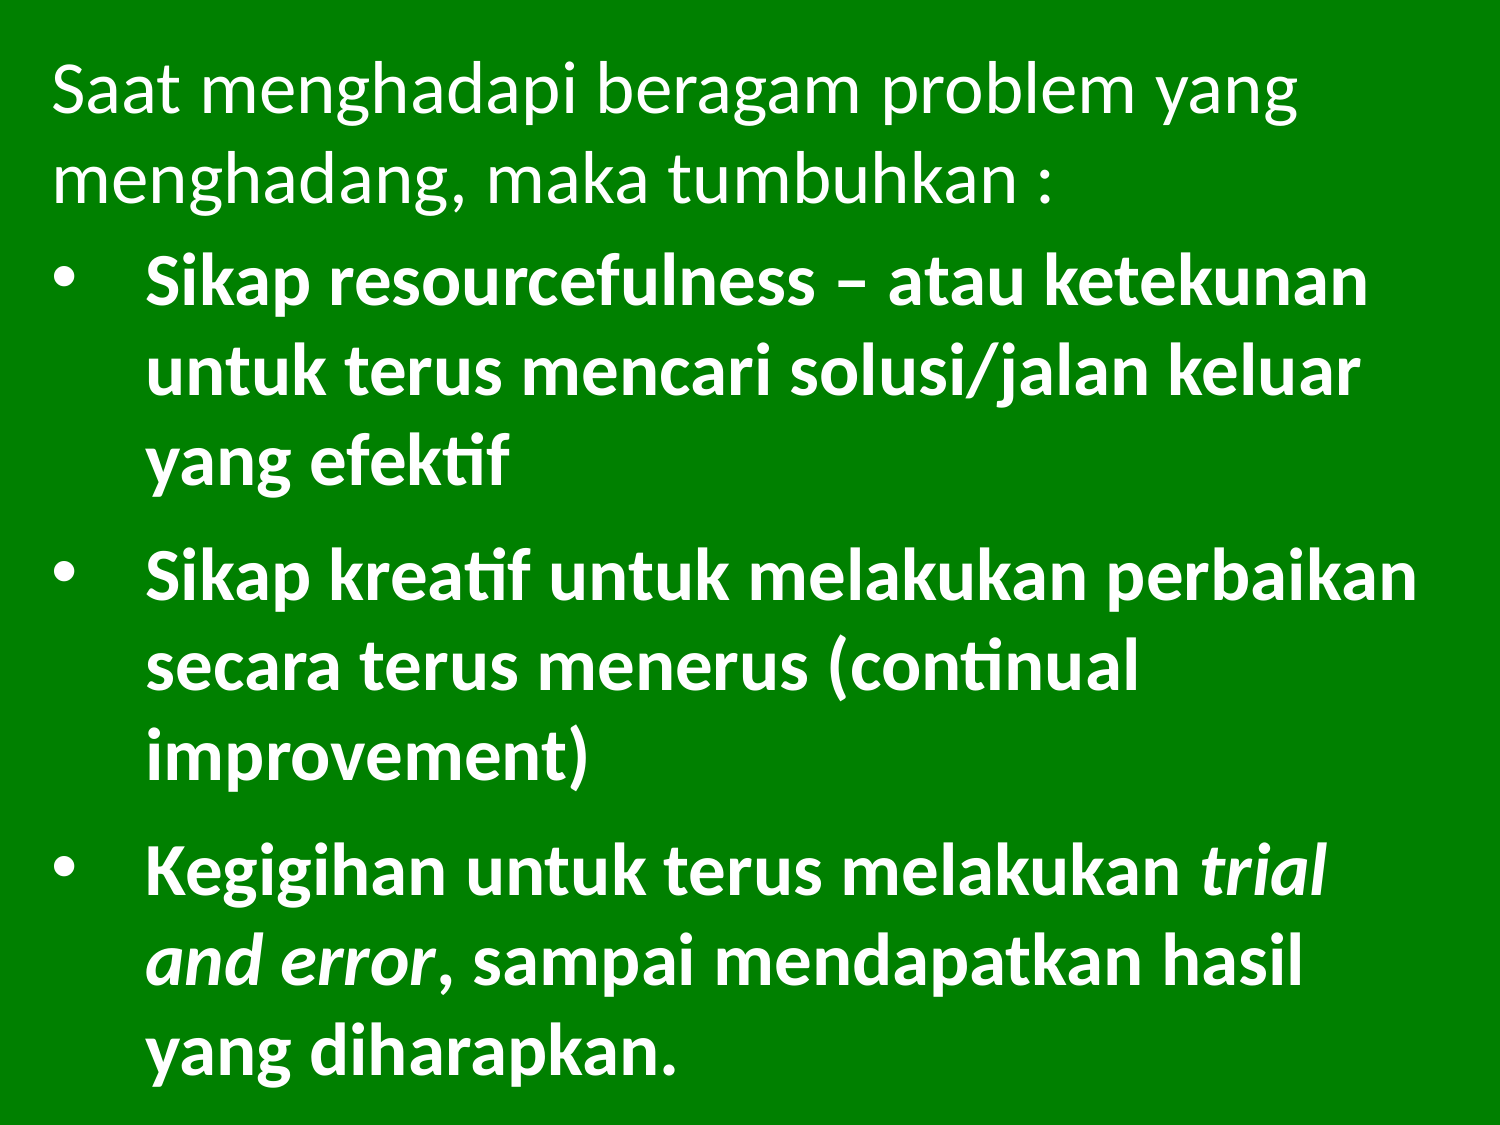

Saat menghadapi beragam problem yang menghadang, maka tumbuhkan :
Sikap resourcefulness – atau ketekunan untuk terus mencari solusi/jalan keluar yang efektif
Sikap kreatif untuk melakukan perbaikan secara terus menerus (continual improvement)
Kegigihan untuk terus melakukan trial and error, sampai mendapatkan hasil yang diharapkan.